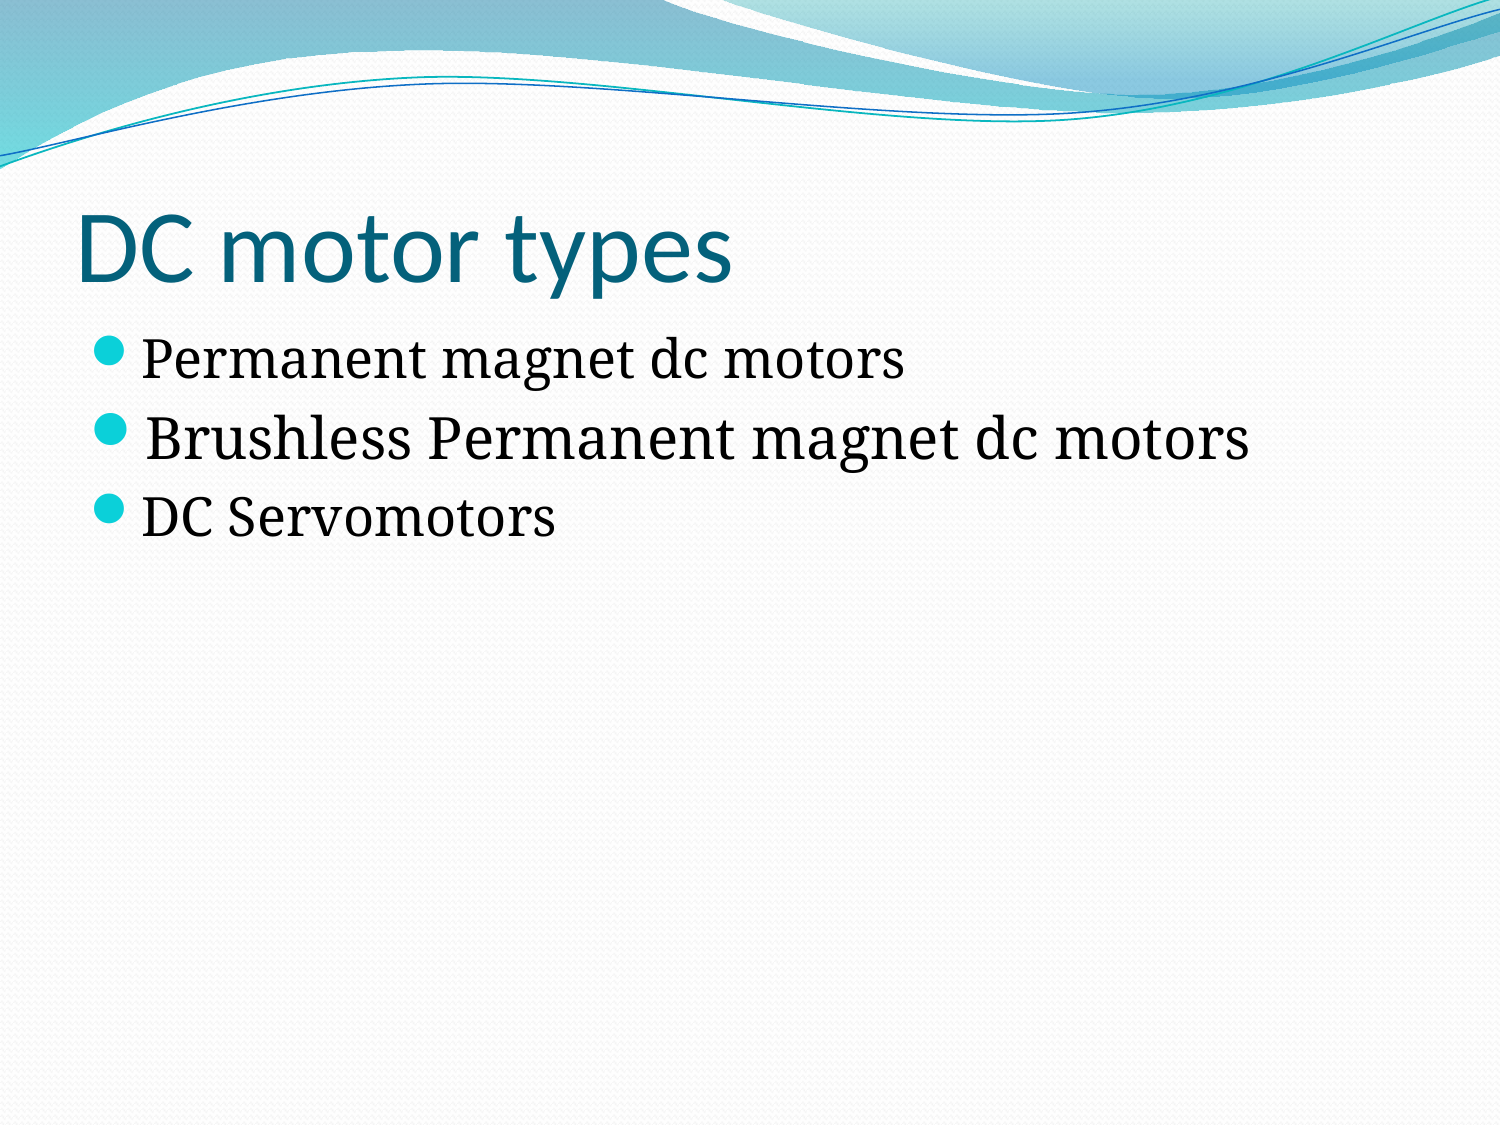

# DC motor types
Permanent magnet dc motors
Brushless Permanent magnet dc motors
DC Servomotors